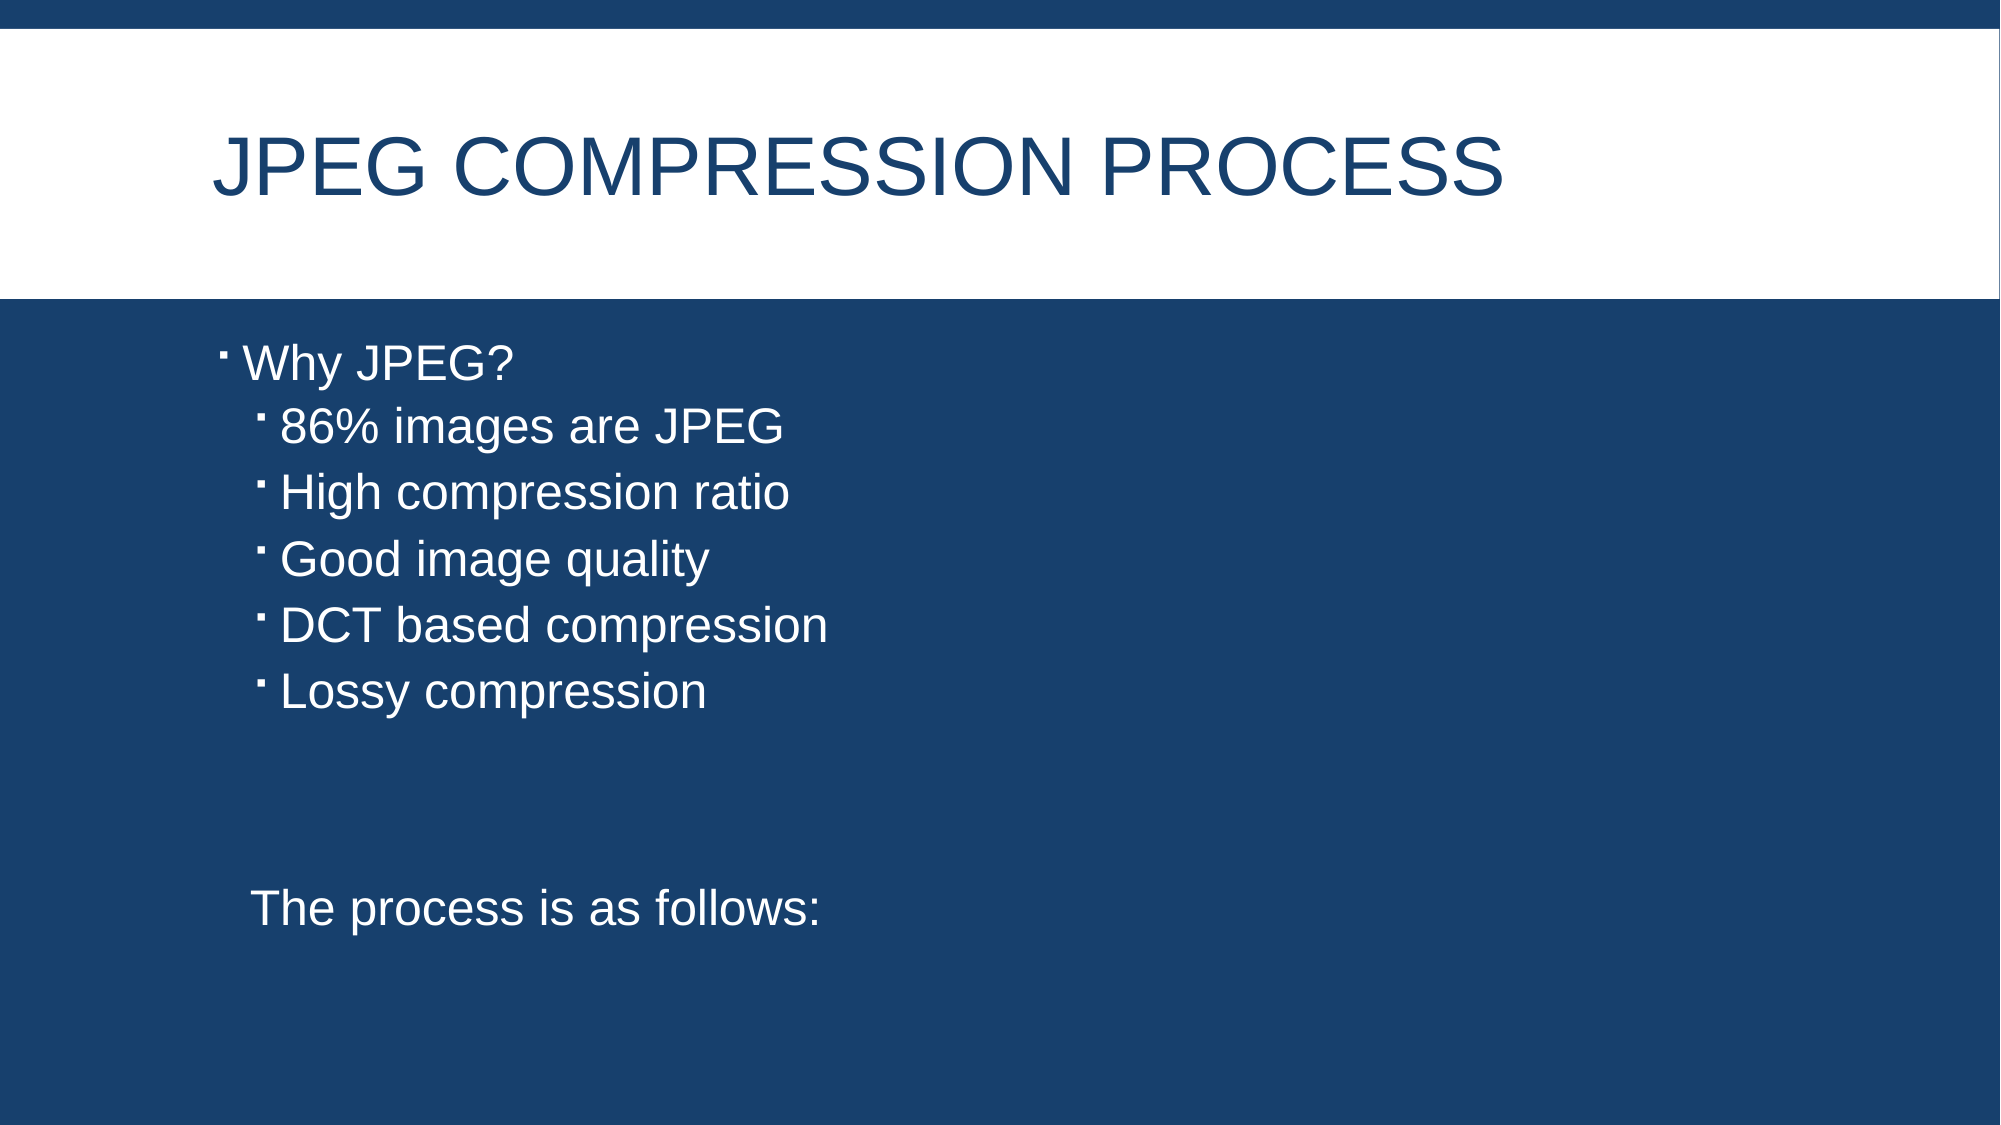

# Jpeg Compression process
Why JPEG?
86% images are JPEG
High compression ratio
Good image quality
DCT based compression
Lossy compression

The process is as follows: